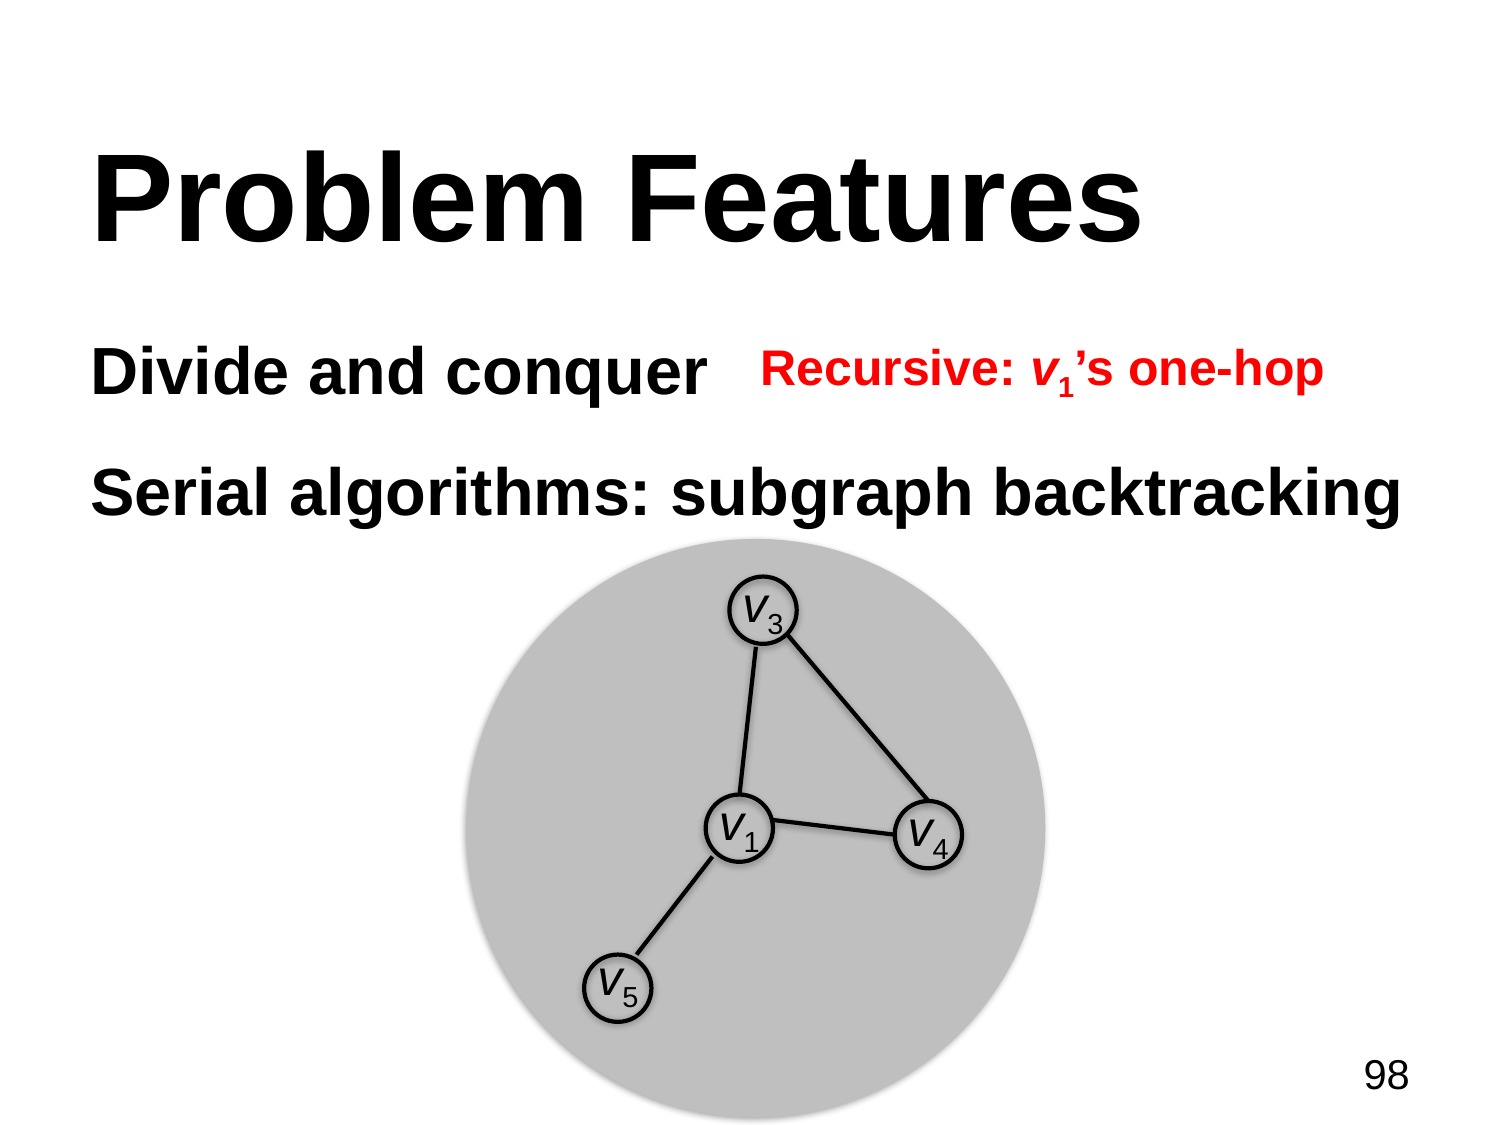

# Problem Features
Divide and conquer
Serial algorithms: subgraph backtracking
Recursive: v1’s one-hop

v3

v4

v5

v1

98